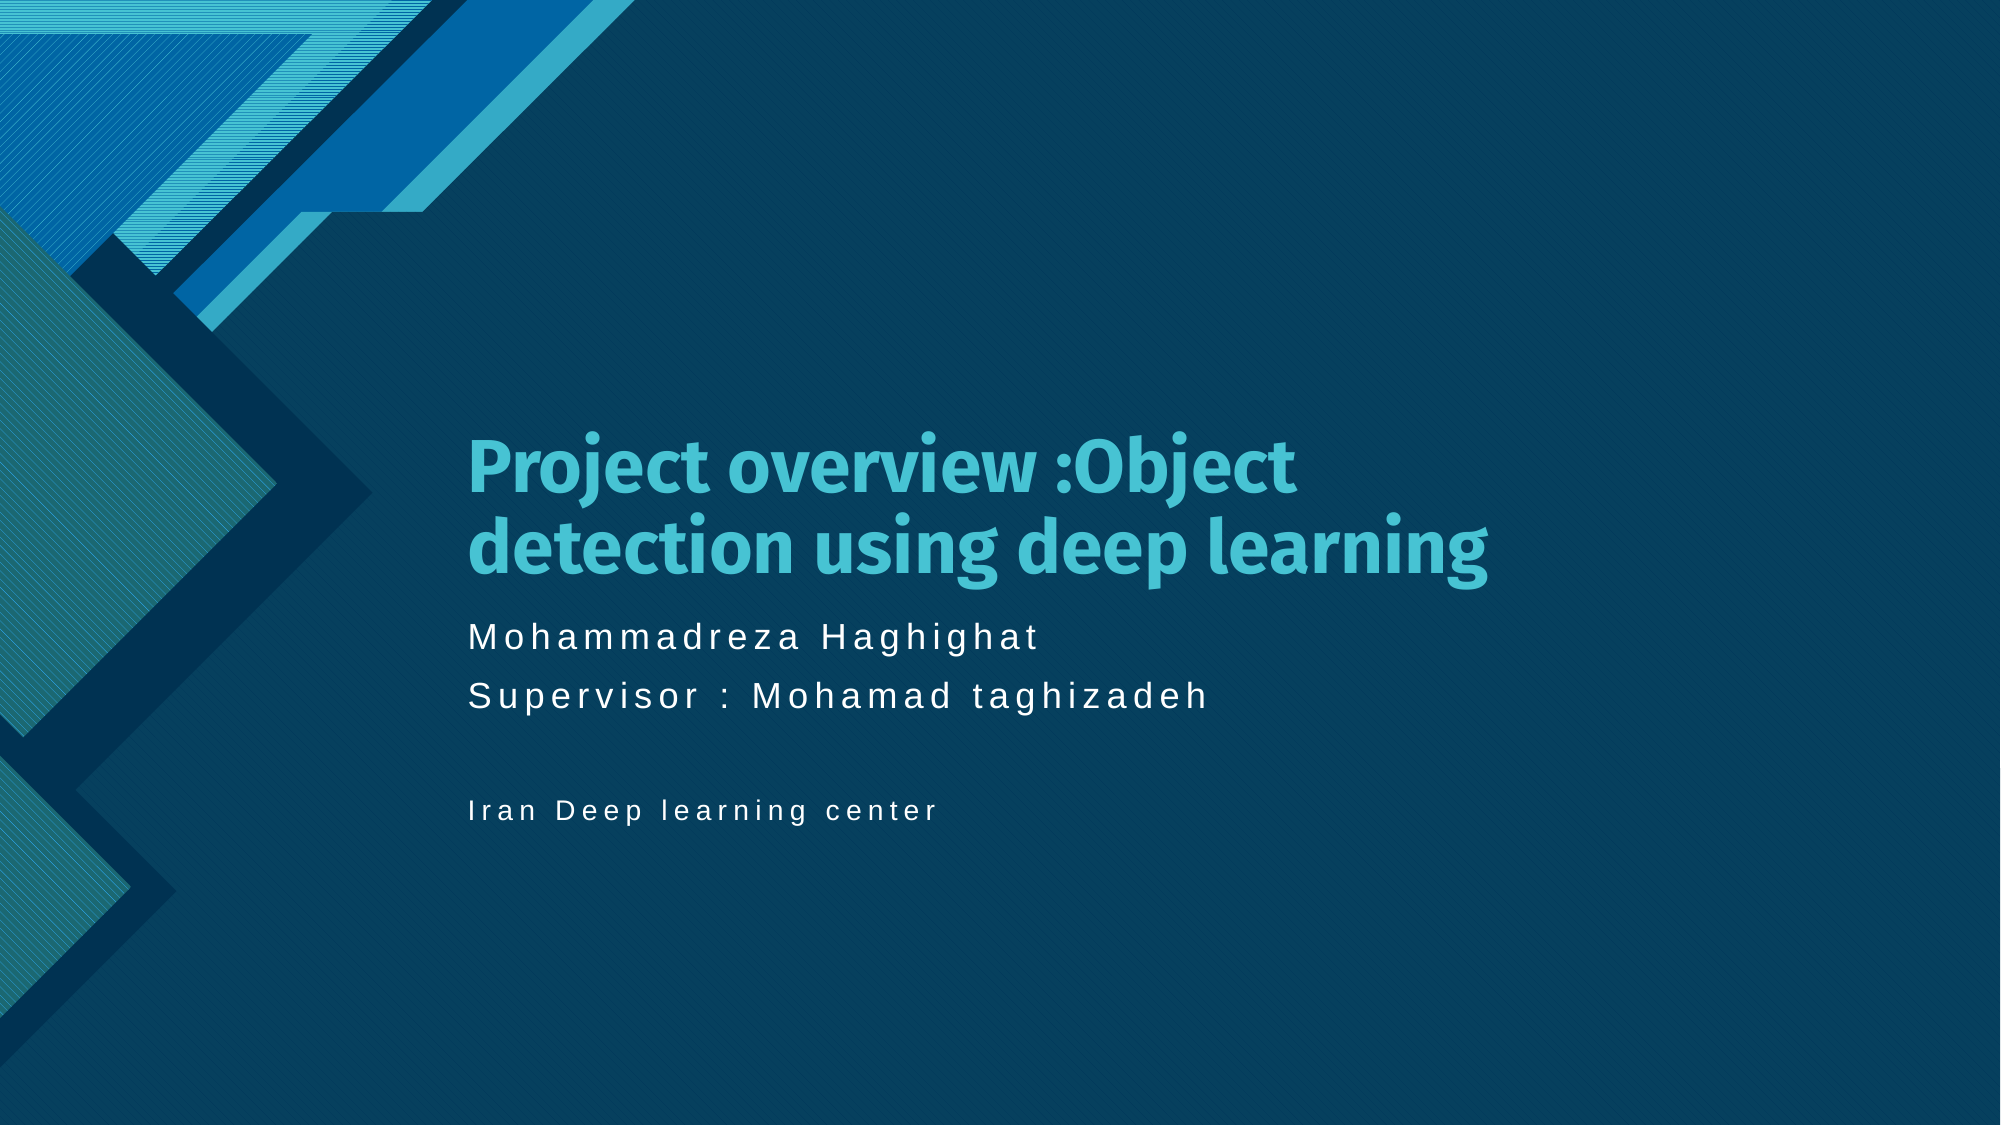

Project overview :Object detection using deep learning
Mohammadreza Haghighat
Supervisor : Mohamad taghizadeh

Iran Deep learning center